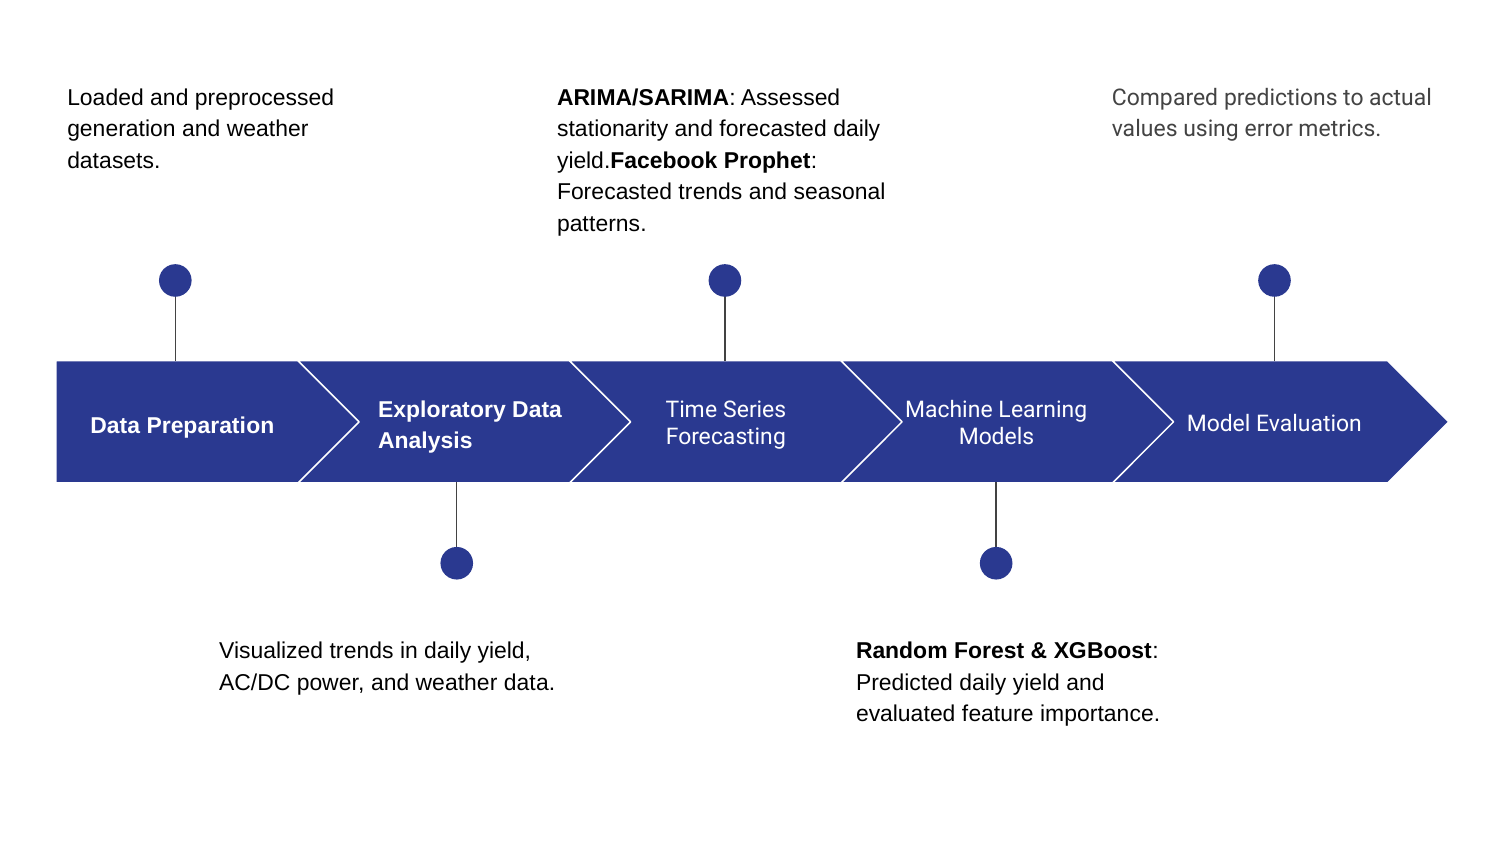

Loaded and preprocessed generation and weather datasets.

ARIMA/SARIMA: Assessed stationarity and forecasted daily yield.Facebook Prophet: Forecasted trends and seasonal patterns.

Compared predictions to actual values using error metrics.

   Data Preparation
Exploratory Data Analysis
Time Series Forecasting
Machine Learning Models
Model Evaluation

Visualized trends in daily yield, AC/DC power, and weather data.

Random Forest & XGBoost: Predicted daily yield and evaluated feature importance.